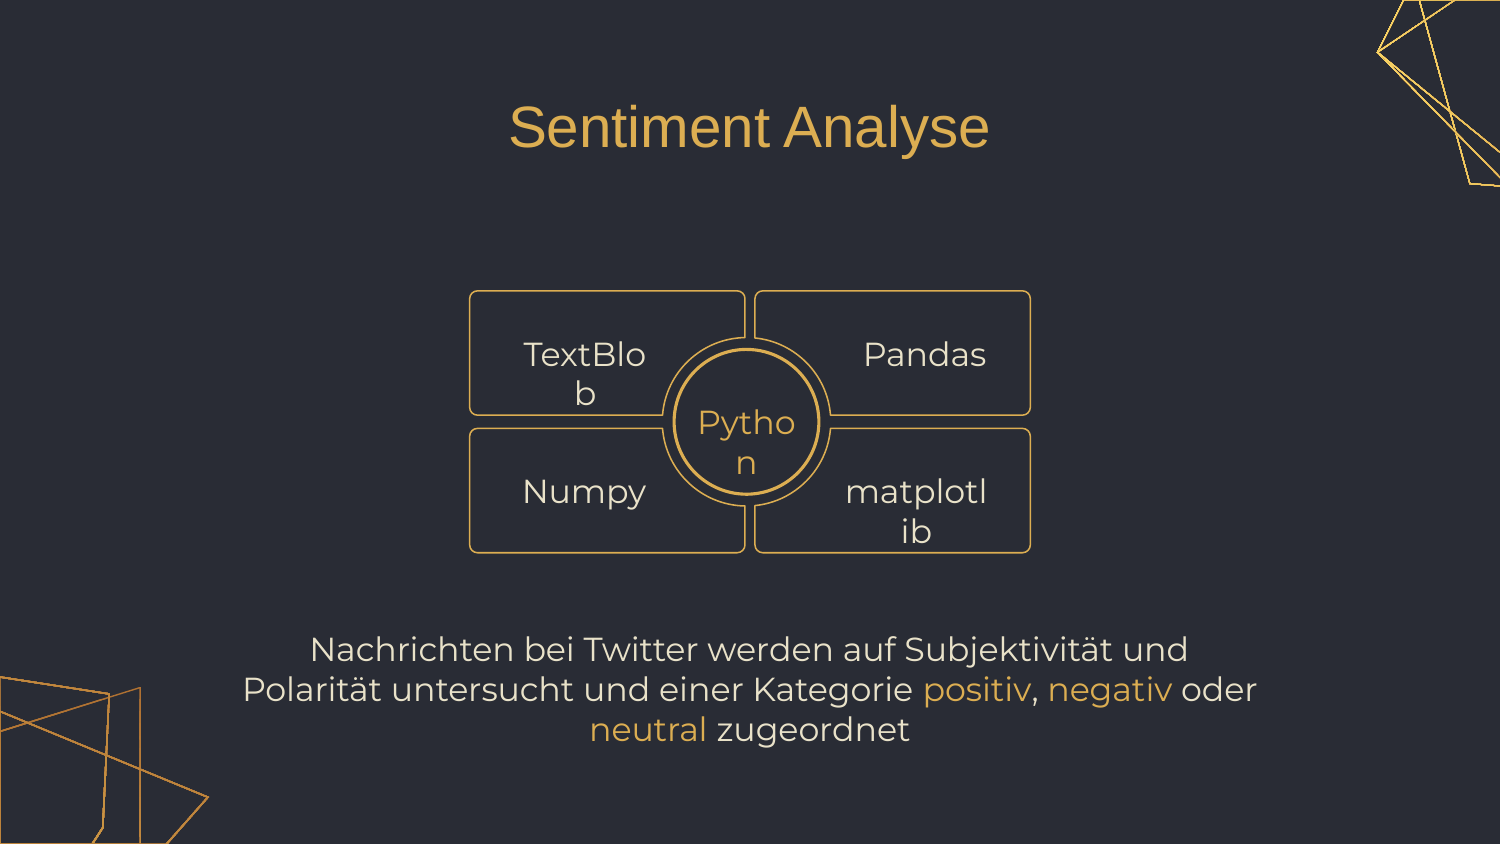

# Sentiment Analyse

TextBlob
Pandas
Python
Numpy
matplotlib
Nachrichten bei Twitter werden auf Subjektivität und Polarität untersucht und einer Kategorie positiv, negativ oder neutral zugeordnet